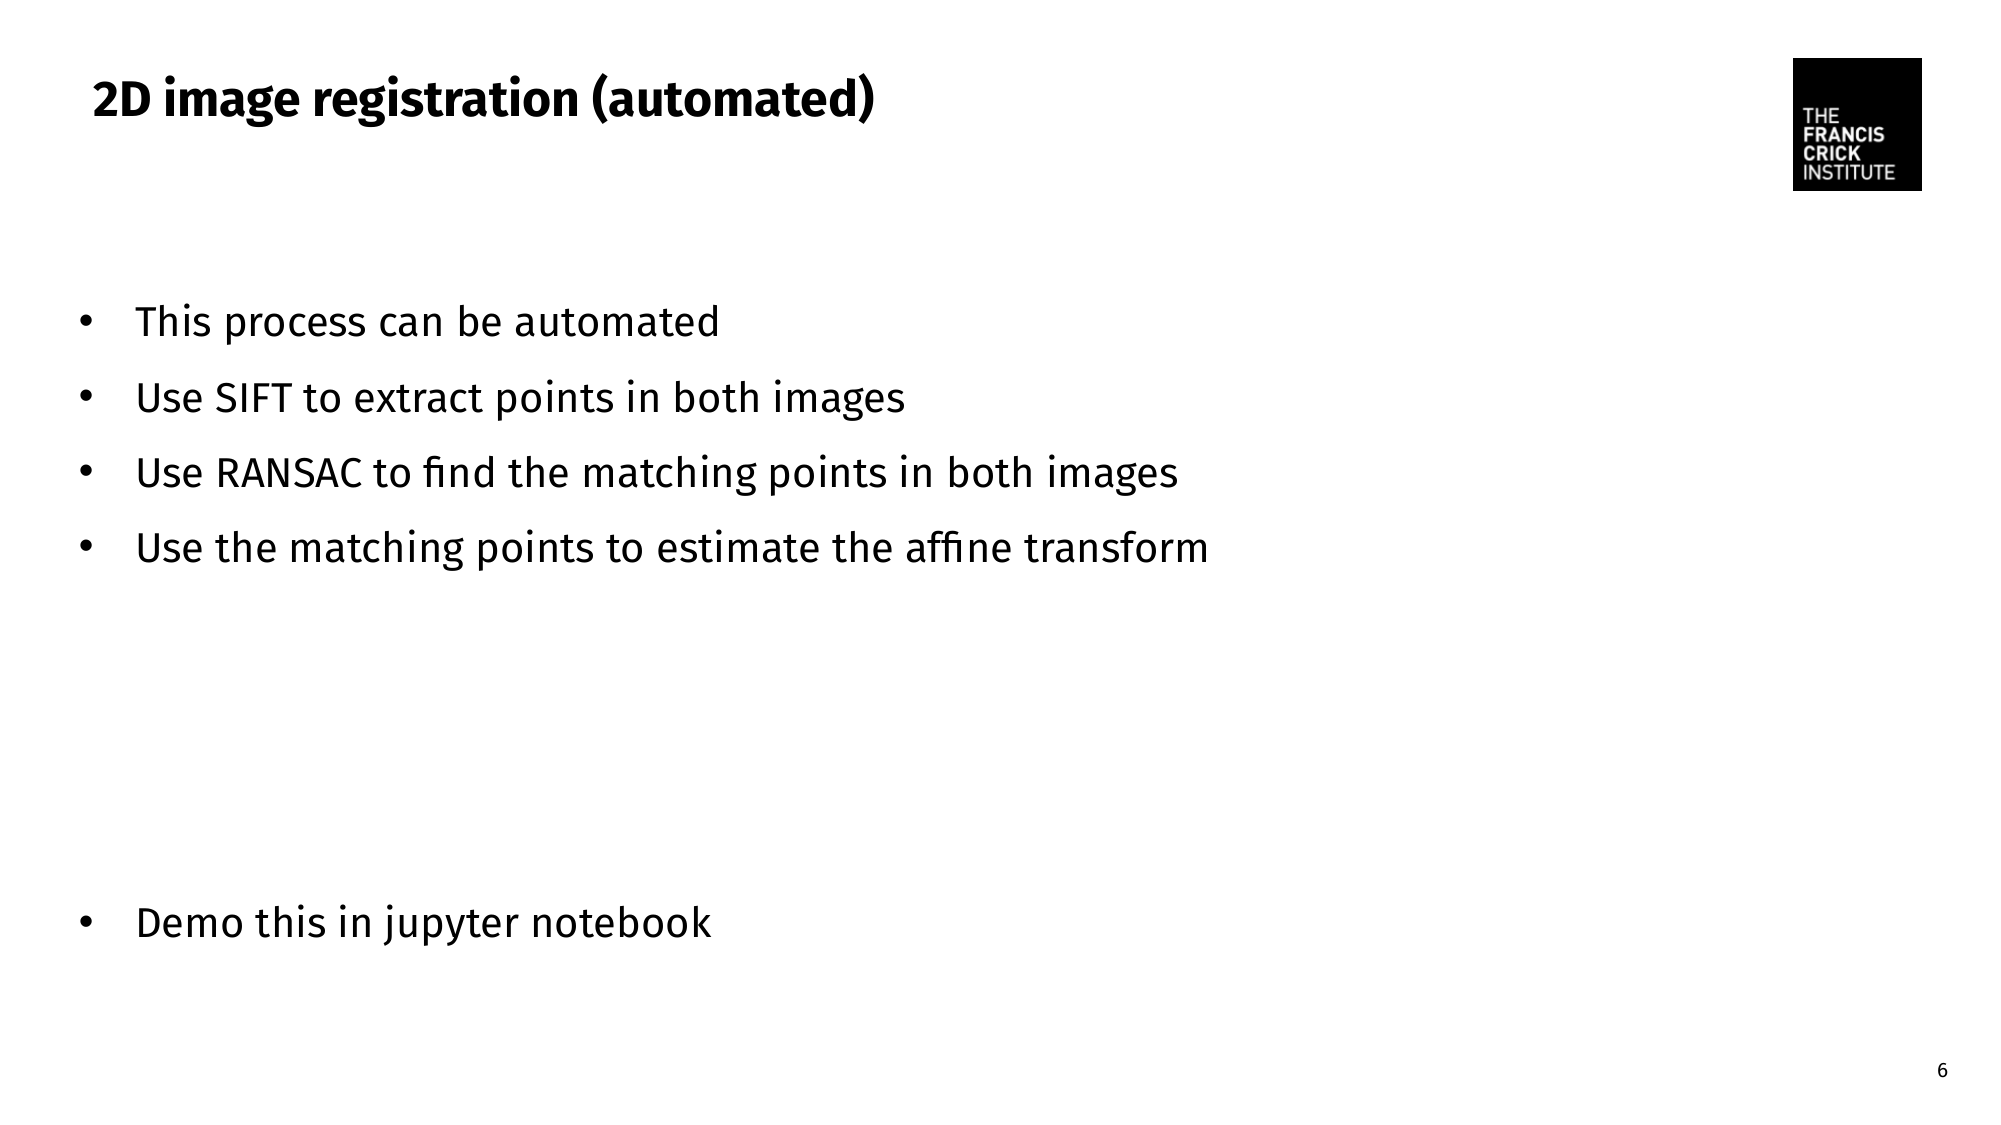

# 2D image registration (automated)
This process can be automated
Use SIFT to extract points in both images
Use RANSAC to find the matching points in both images
Use the matching points to estimate the affine transform

Demo this in jupyter notebook

6